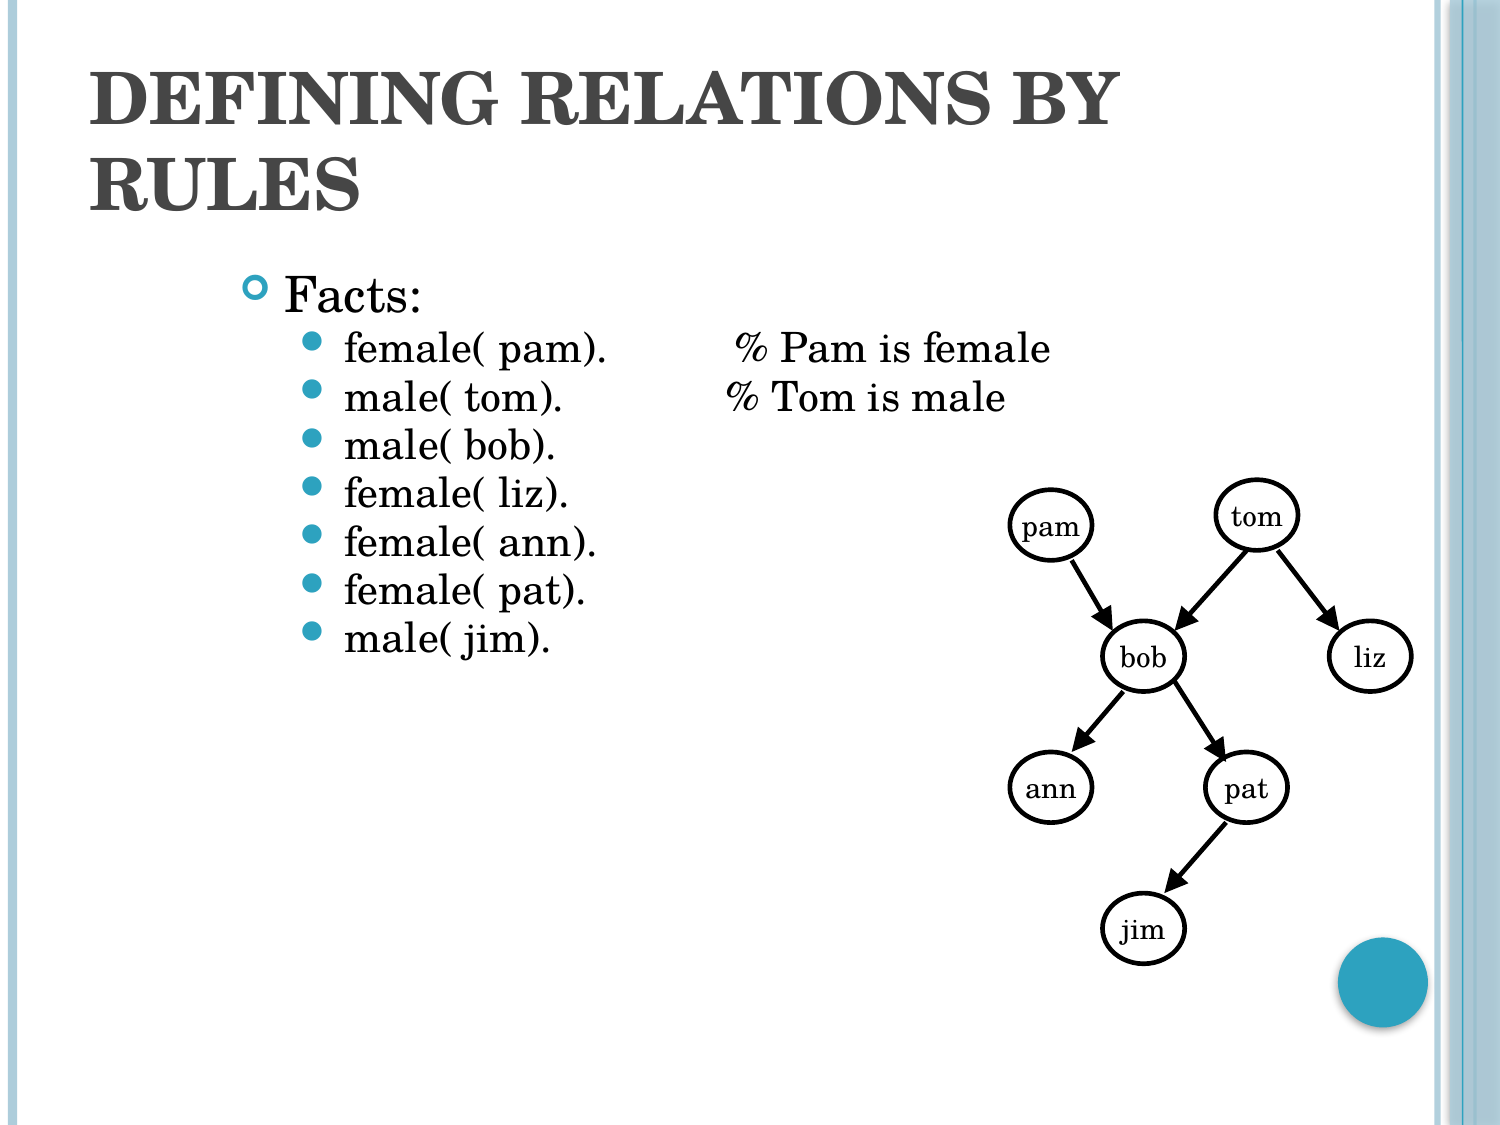

# Defining relations by rules
Facts:
female( pam).           % Pam is female
male( tom).              % Tom is male
male( bob).
female( liz).
female( ann).
female( pat).
male( jim).

tom
pam

bob
liz

ann
pat

jim